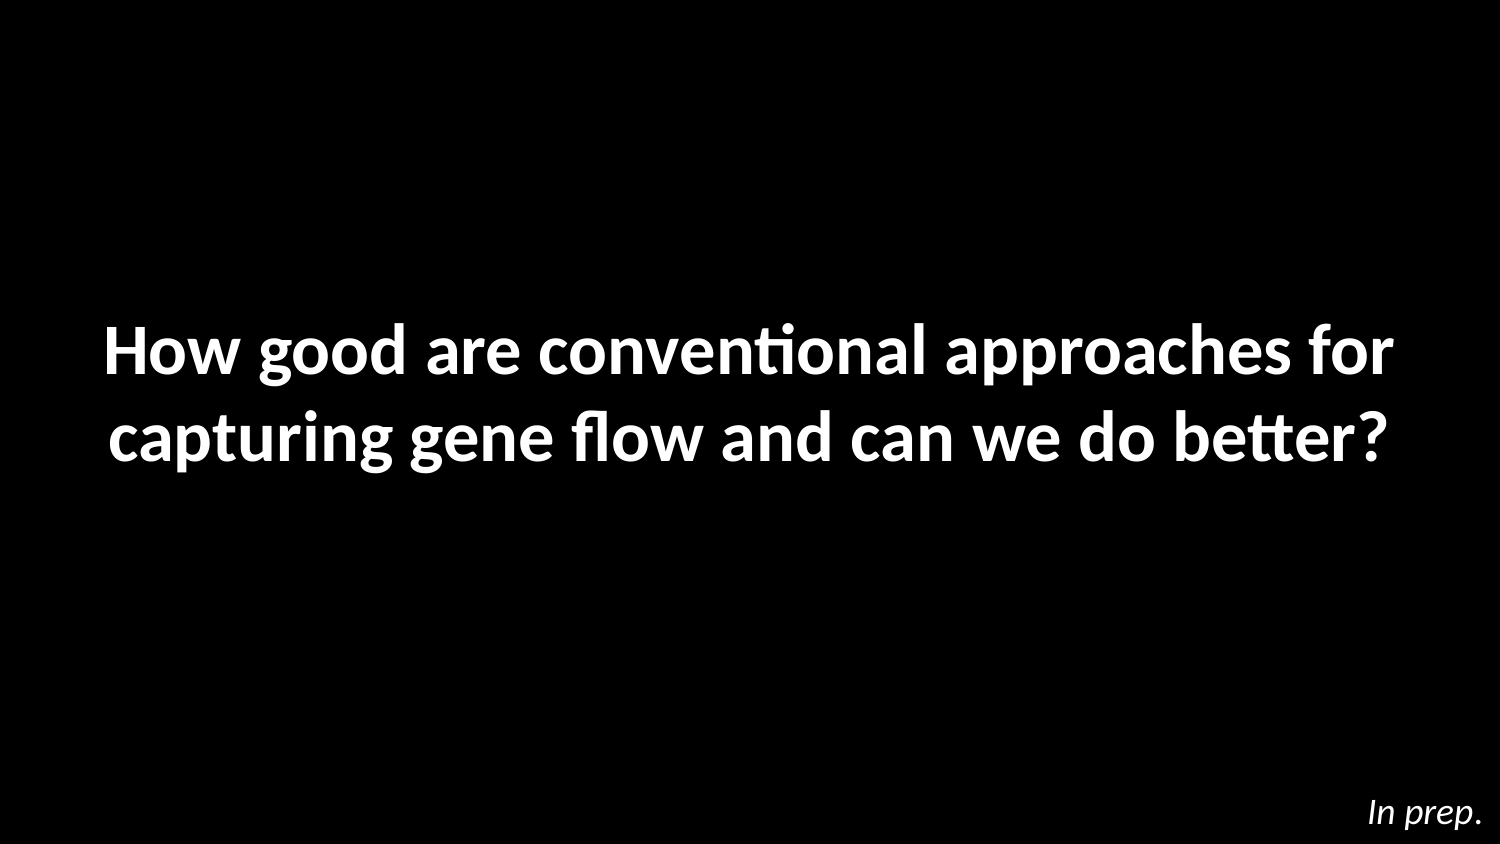

# How good are conventional approaches for capturing gene flow and can we do better?
In prep.